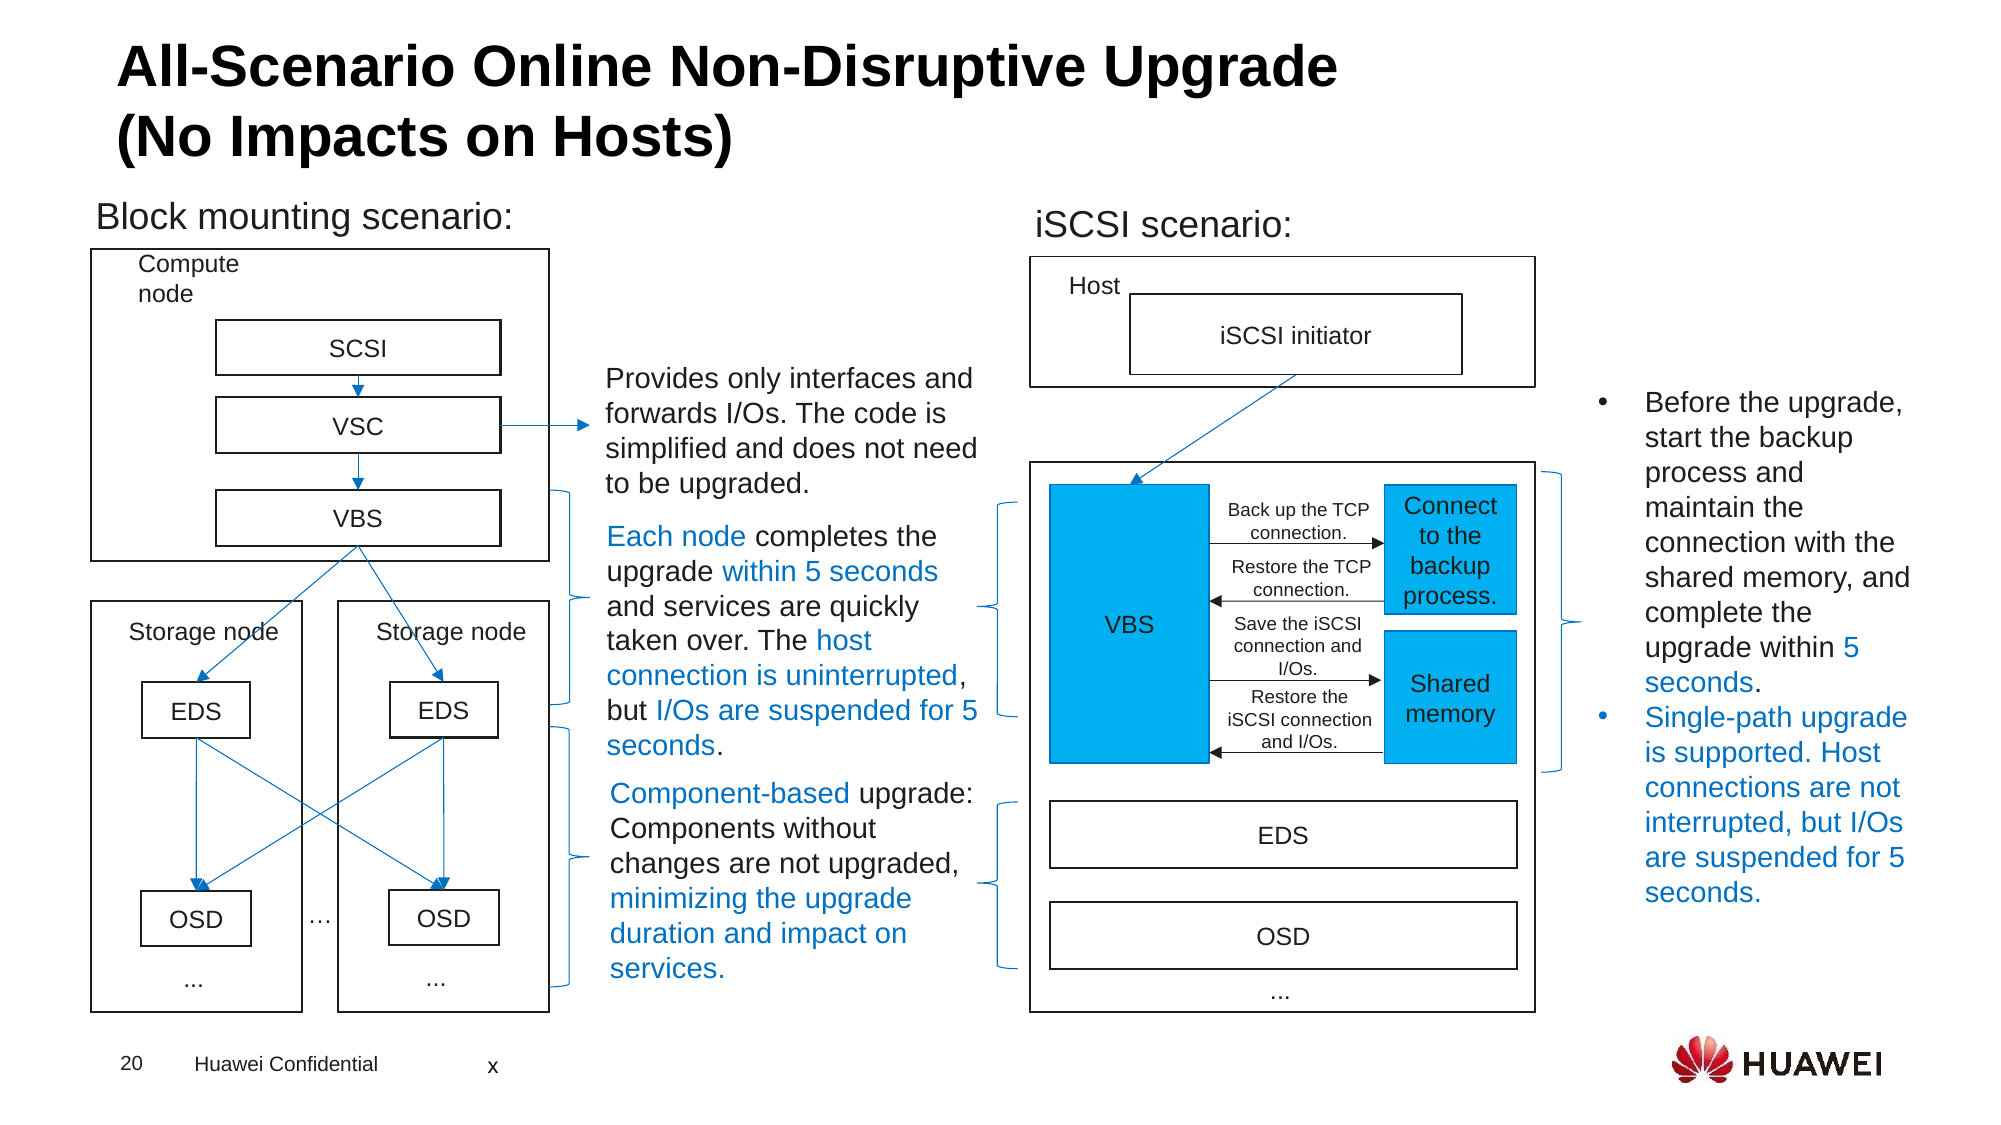

All-Scenario Online Non-Disruptive Upgrade (No Impacts on Hosts)
Block mounting scenario:
iSCSI scenario:

Host
iSCSI initiator
Before the upgrade, start the backup process and maintain the connection with the shared memory, and complete the upgrade within 5 seconds.
Single-path upgrade is supported. Host connections are not interrupted, but I/Os are suspended for 5 seconds.
Compute node
Provides only interfaces and forwards I/Os. The code is simplified and does not need to be upgraded.
SCSI
VSC

Back up the TCP connection.

VBS
Connect to the backup process.
VBS

Each node completes the upgrade within 5 seconds and services are quickly taken over. The host connection is uninterrupted, but I/Os are suspended for 5 seconds.
Restore the TCP connection.

Save the iSCSI connection and I/Os.
Storage node
Storage node
Shared memory
EDS
EDS
Restore the iSCSI connection and I/Os.

Component-based upgrade: Components without changes are not upgraded, minimizing the upgrade duration and impact on services.
EDS

…
OSD
OSD
OSD
...
...
...
x